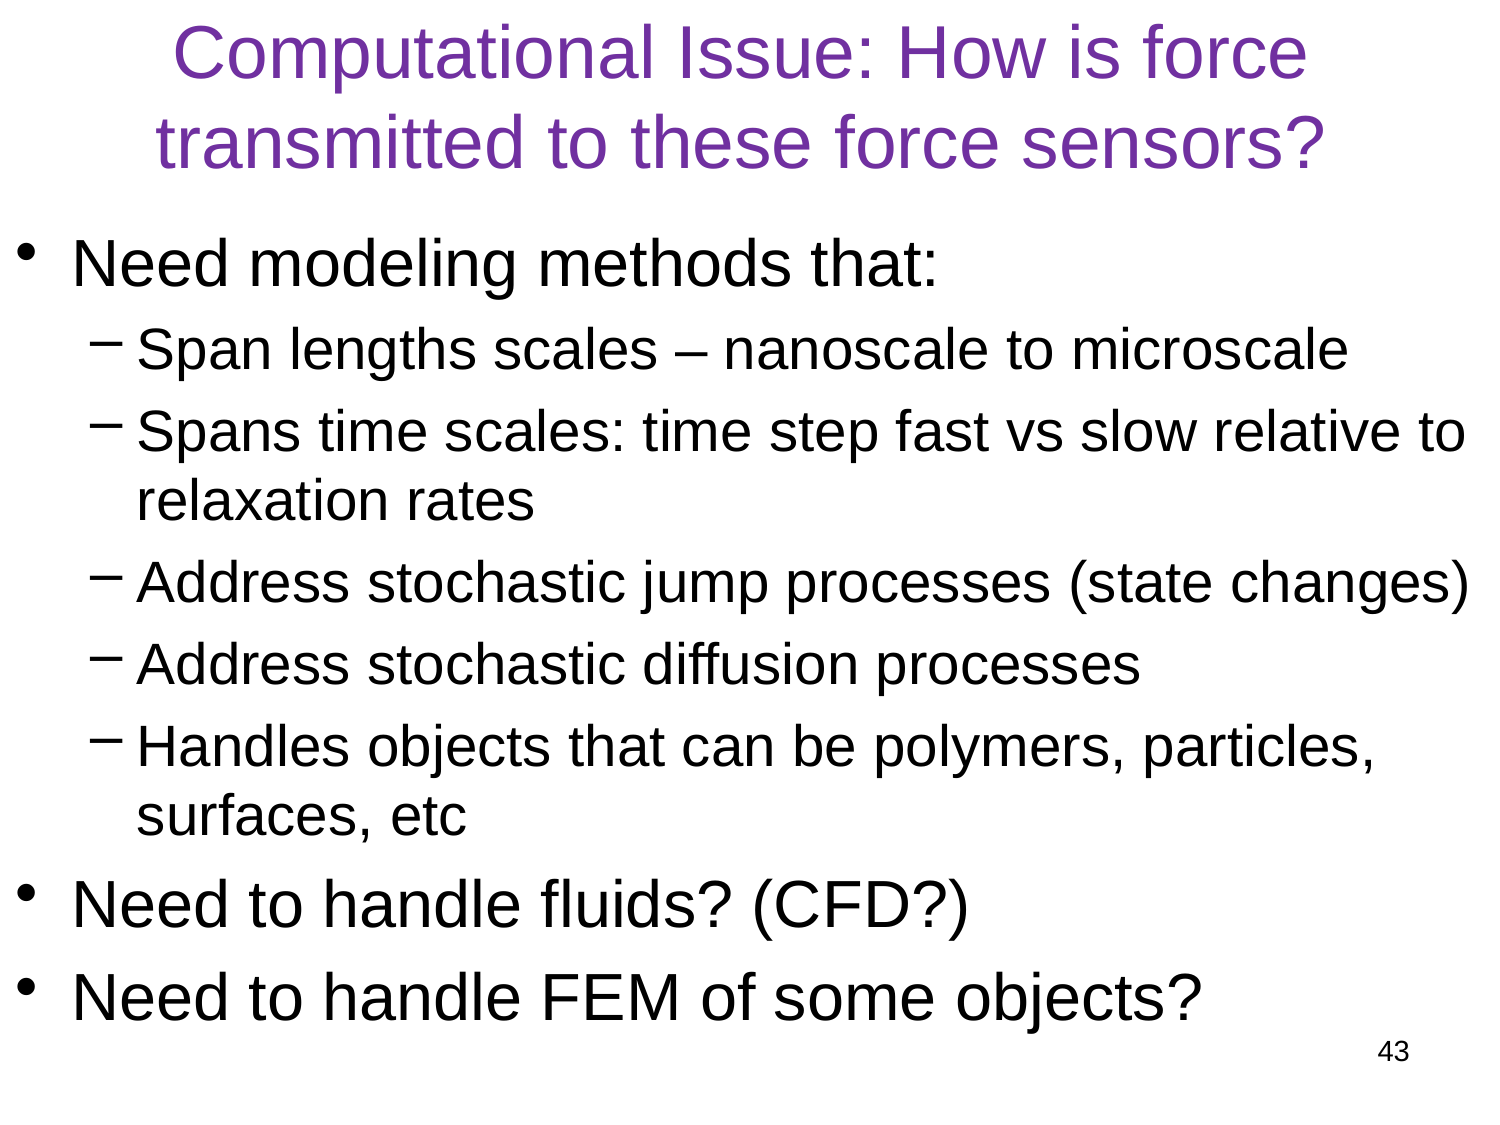

# Computational Issue: How is force transmitted to these force sensors?
Need modeling methods that:
Span lengths scales – nanoscale to microscale
Spans time scales: time step fast vs slow relative to relaxation rates
Address stochastic jump processes (state changes)
Address stochastic diffusion processes
Handles objects that can be polymers, particles, surfaces, etc
Need to handle fluids? (CFD?)
Need to handle FEM of some objects?

43